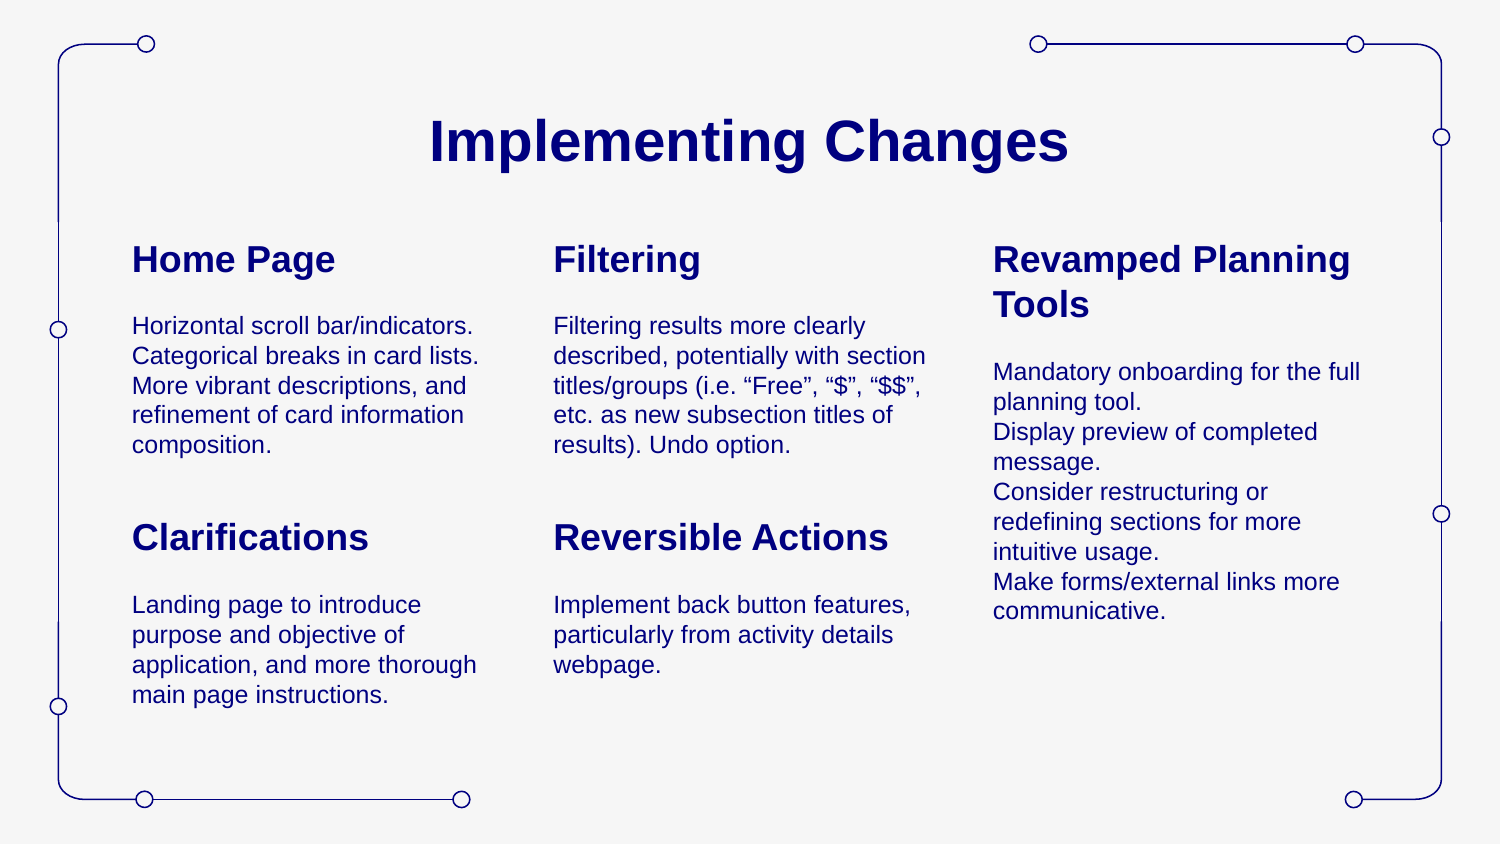

# Implementing Changes
Home Page
Filtering
Revamped Planning Tools
Horizontal scroll bar/indicators. Categorical breaks in card lists. More vibrant descriptions, and refinement of card information composition.
Filtering results more clearly described, potentially with section titles/groups (i.e. “Free”, “$”, “$$”, etc. as new subsection titles of results). Undo option.

Mandatory onboarding for the full planning tool.
Display preview of completed message.
Consider restructuring or redefining sections for more intuitive usage.
Make forms/external links more communicative.
Reversible Actions
Clarifications
Landing page to introduce purpose and objective of application, and more thorough main page instructions.

Implement back button features, particularly from activity details webpage.